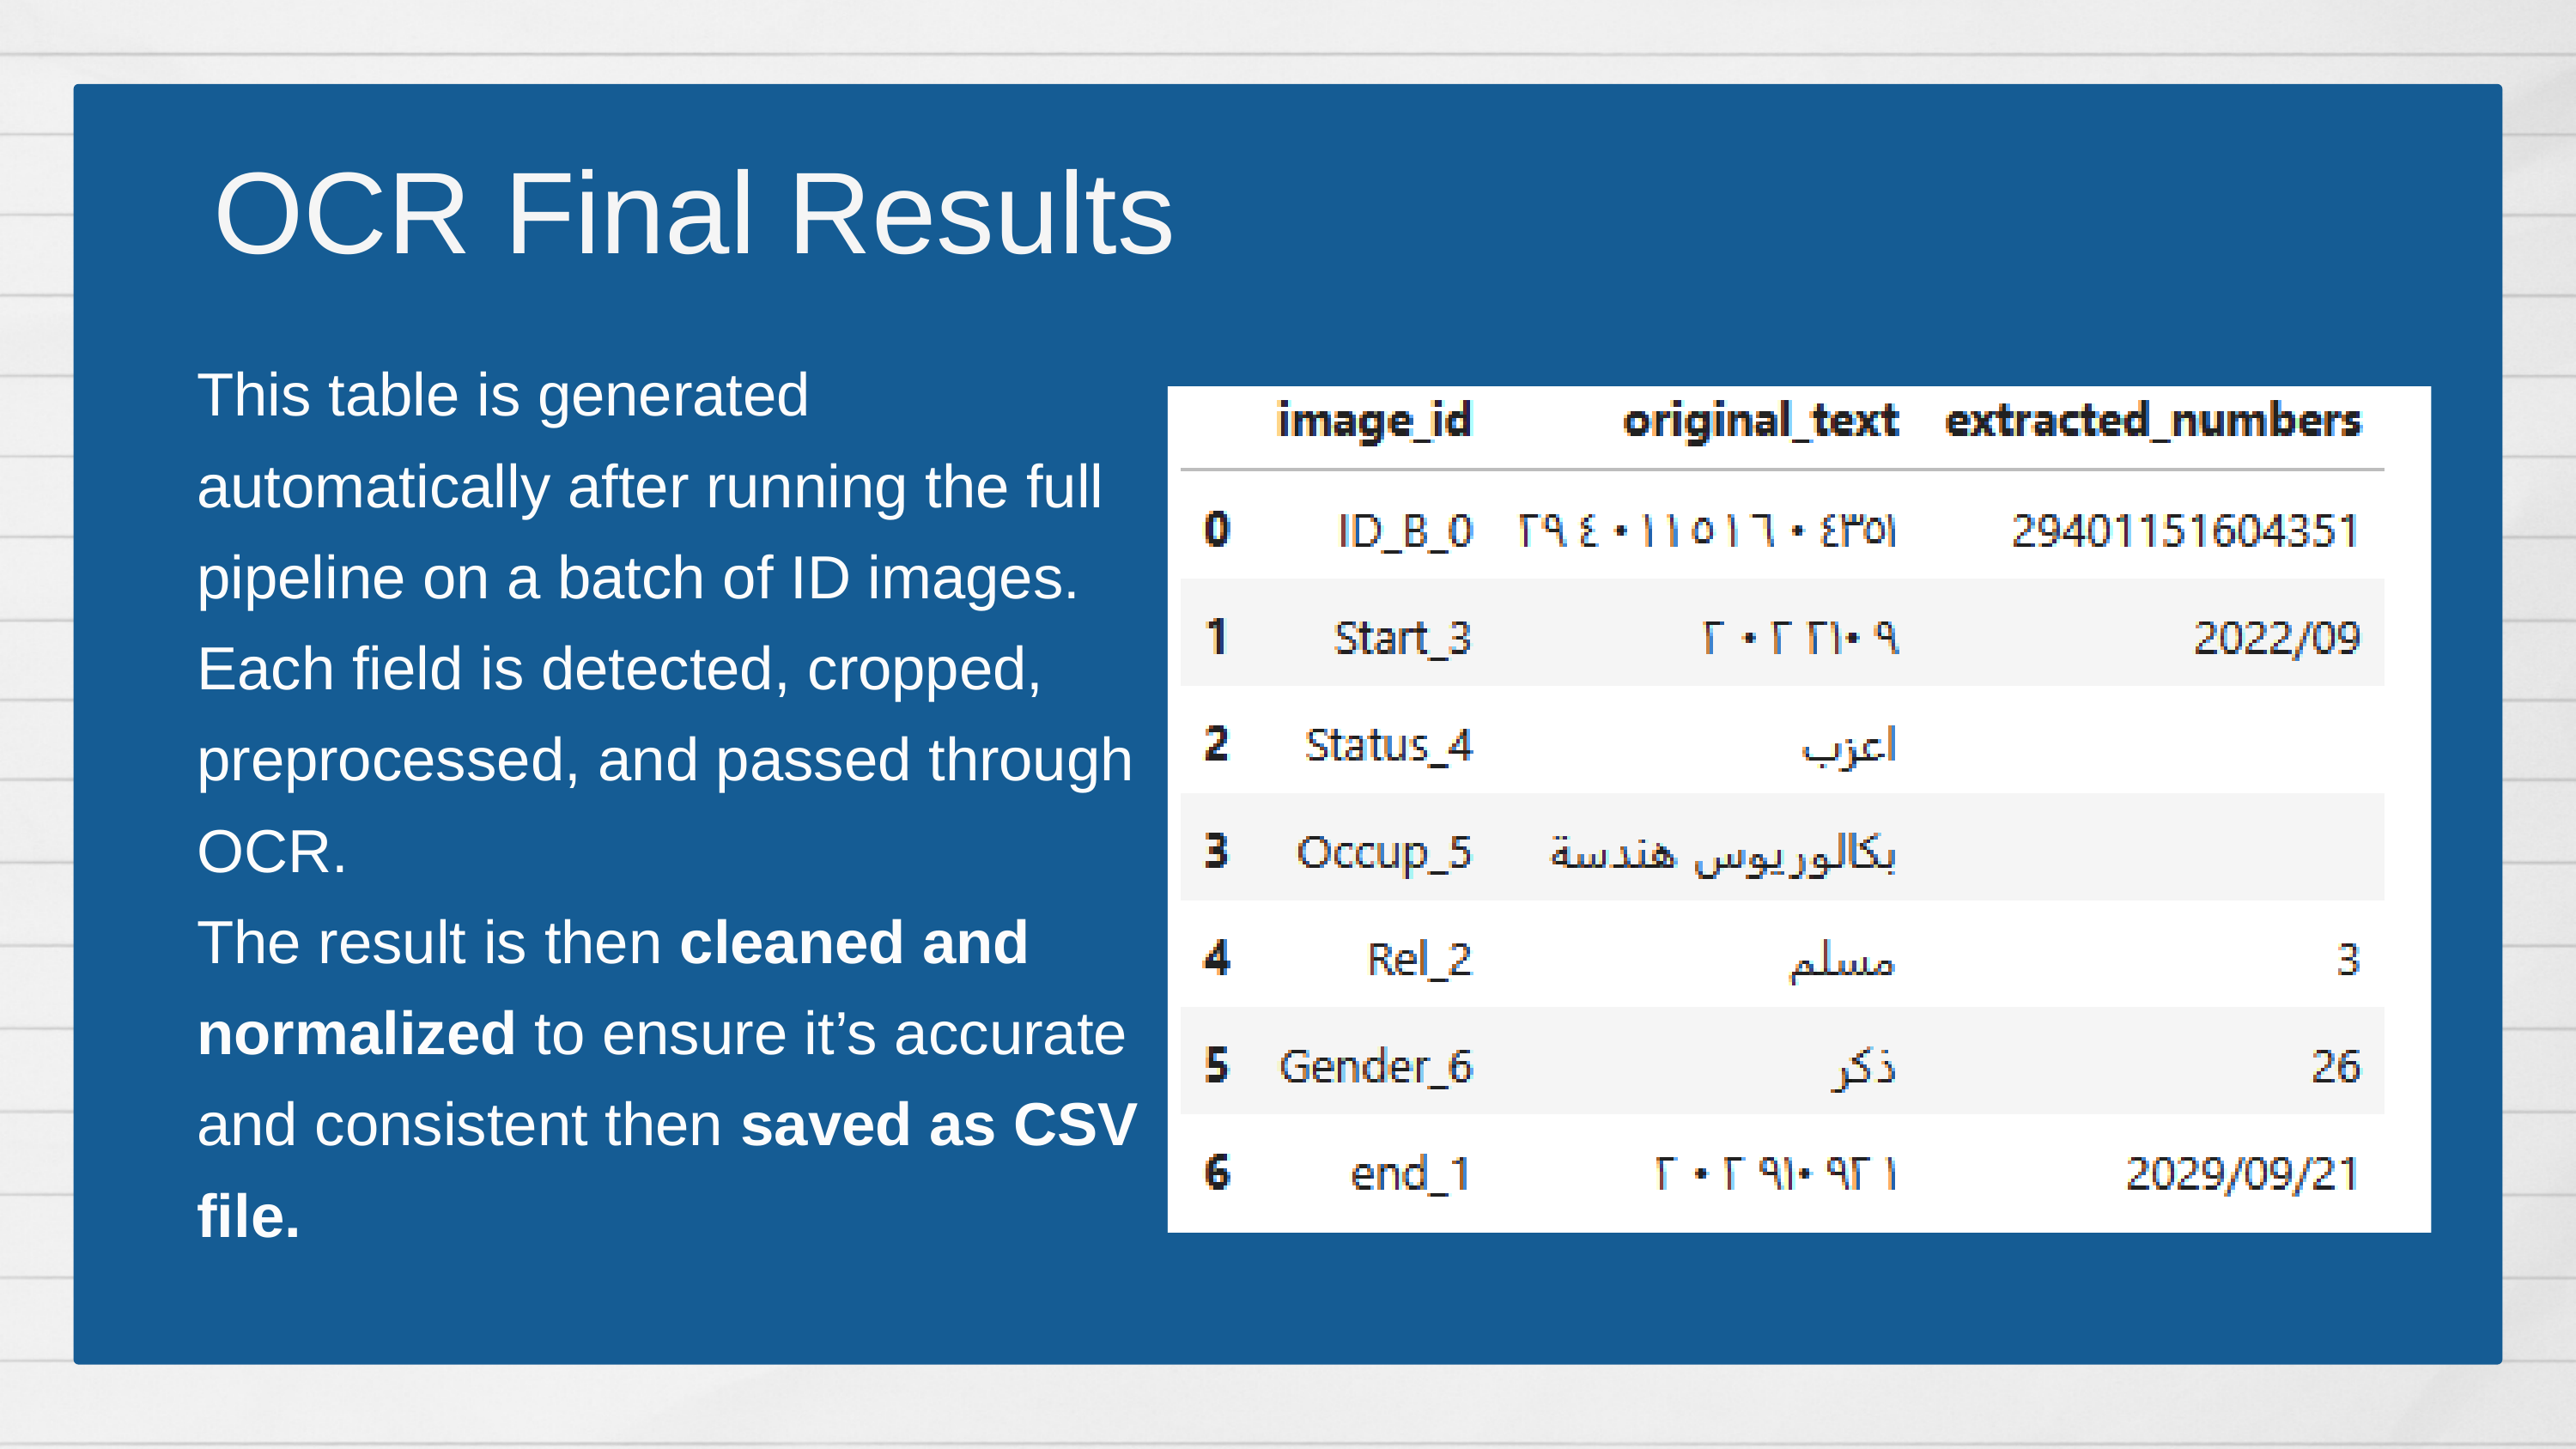

OCR Final Results
This table is generated automatically after running the full pipeline on a batch of ID images.
Each field is detected, cropped, preprocessed, and passed through OCR.
The result is then cleaned and normalized to ensure it’s accurate and consistent then saved as CSV file.